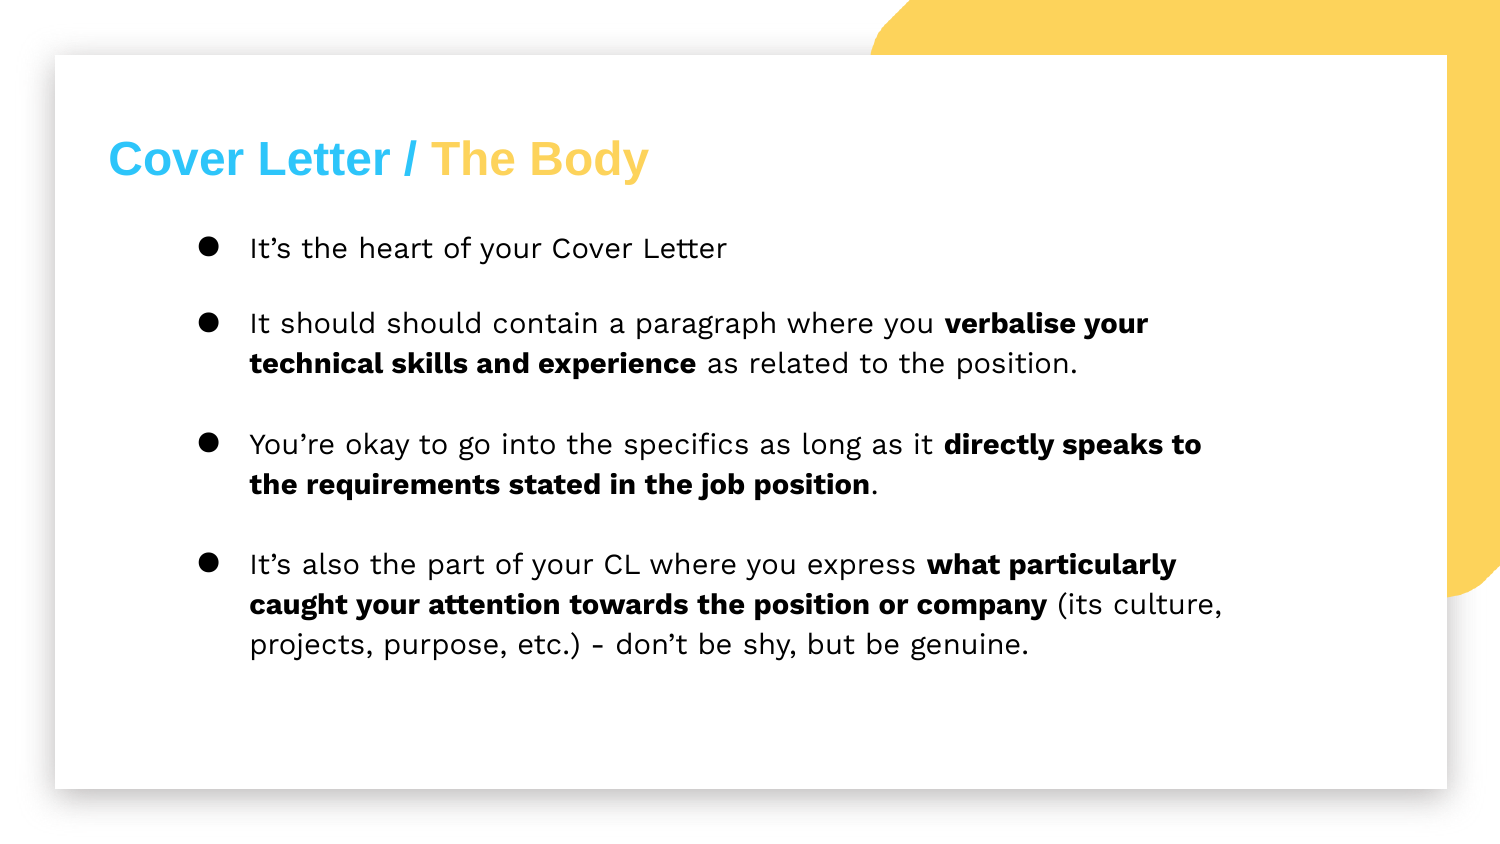

Cover Letter / The Body
It’s the heart of your Cover Letter
It should should contain a paragraph where you verbalise your technical skills and experience as related to the position.
You’re okay to go into the specifics as long as it directly speaks to the requirements stated in the job position.
It’s also the part of your CL where you express what particularly caught your attention towards the position or company (its culture, projects, purpose, etc.) - don’t be shy, but be genuine.